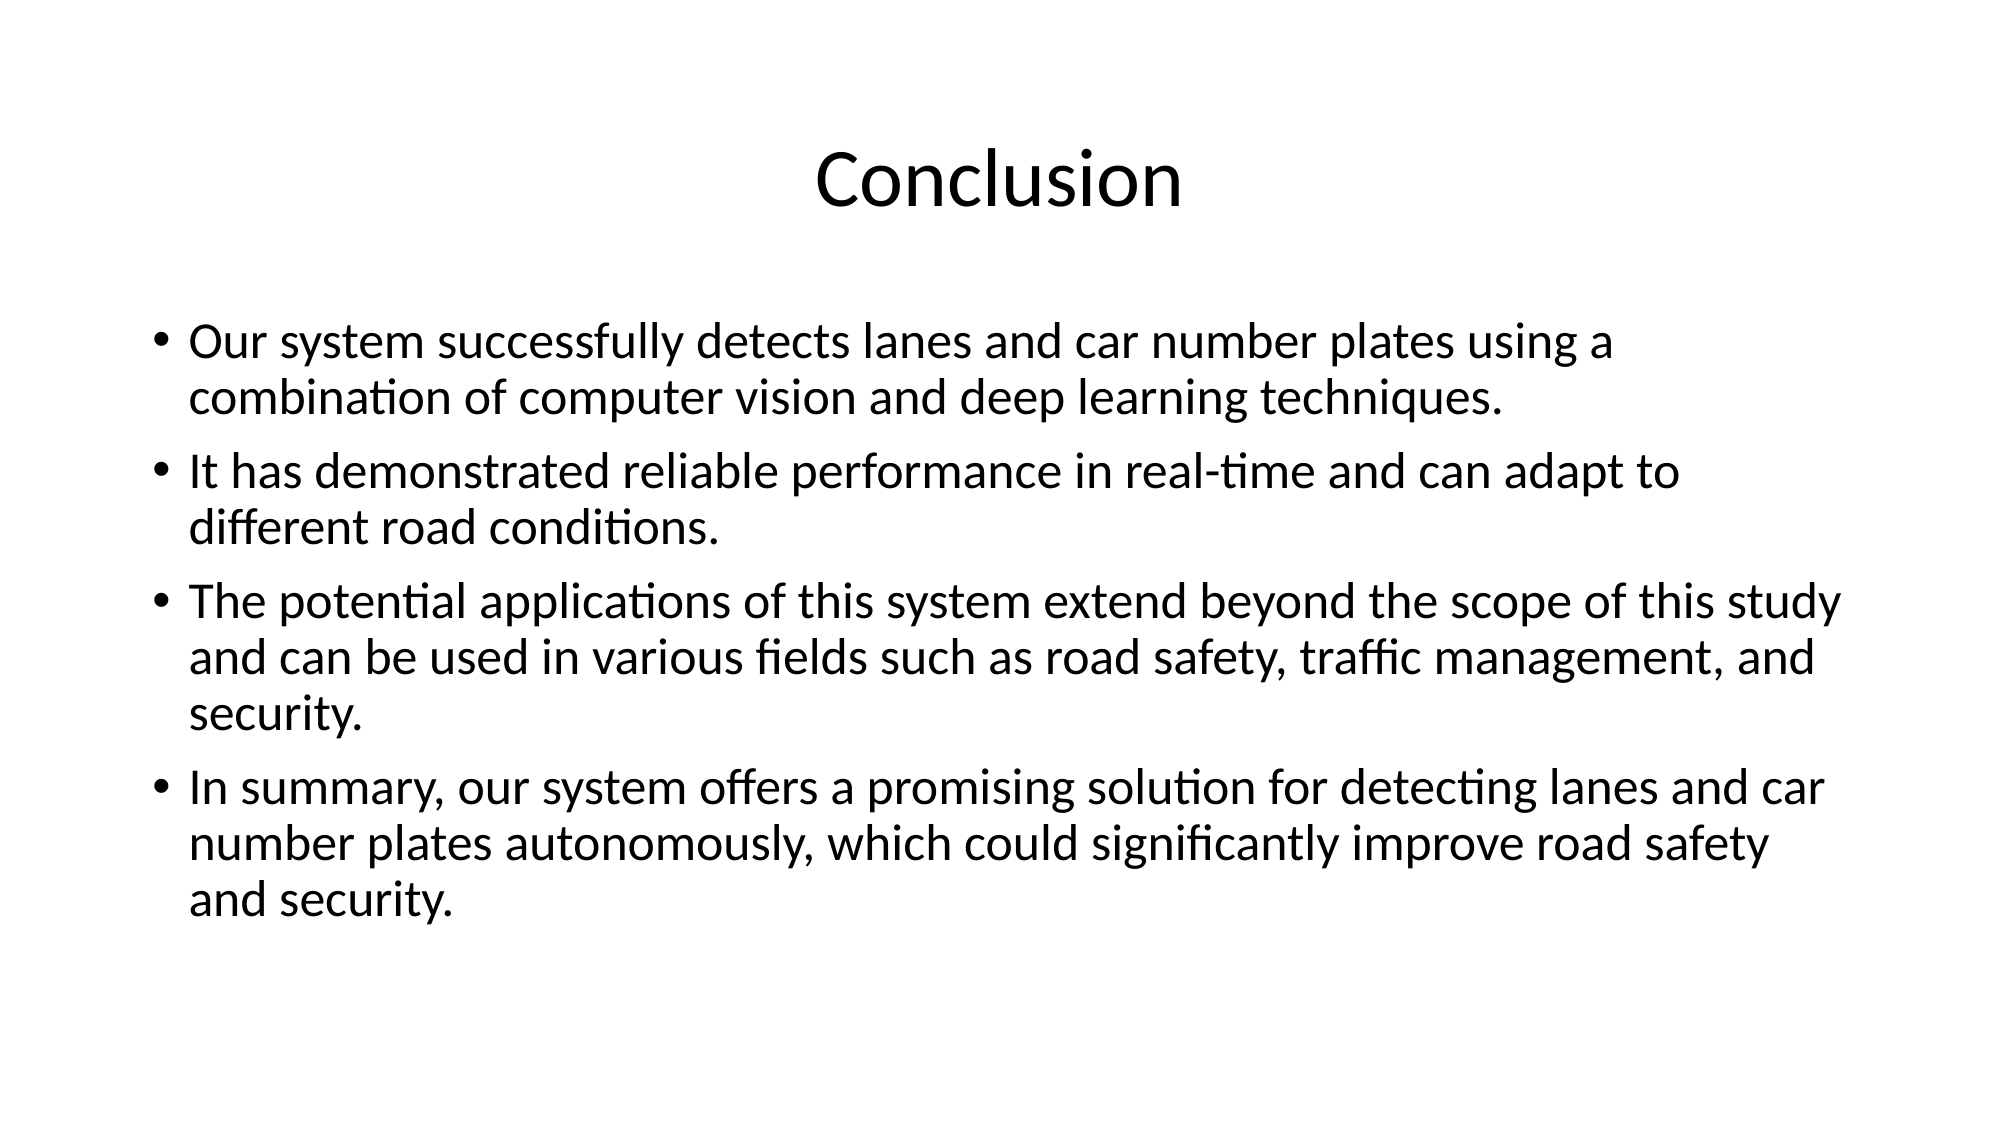

# Conclusion

Our system successfully detects lanes and car number plates using a combination of computer vision and deep learning techniques.
It has demonstrated reliable performance in real-time and can adapt to different road conditions.
The potential applications of this system extend beyond the scope of this study and can be used in various fields such as road safety, traffic management, and security.
In summary, our system offers a promising solution for detecting lanes and car number plates autonomously, which could significantly improve road safety and security.